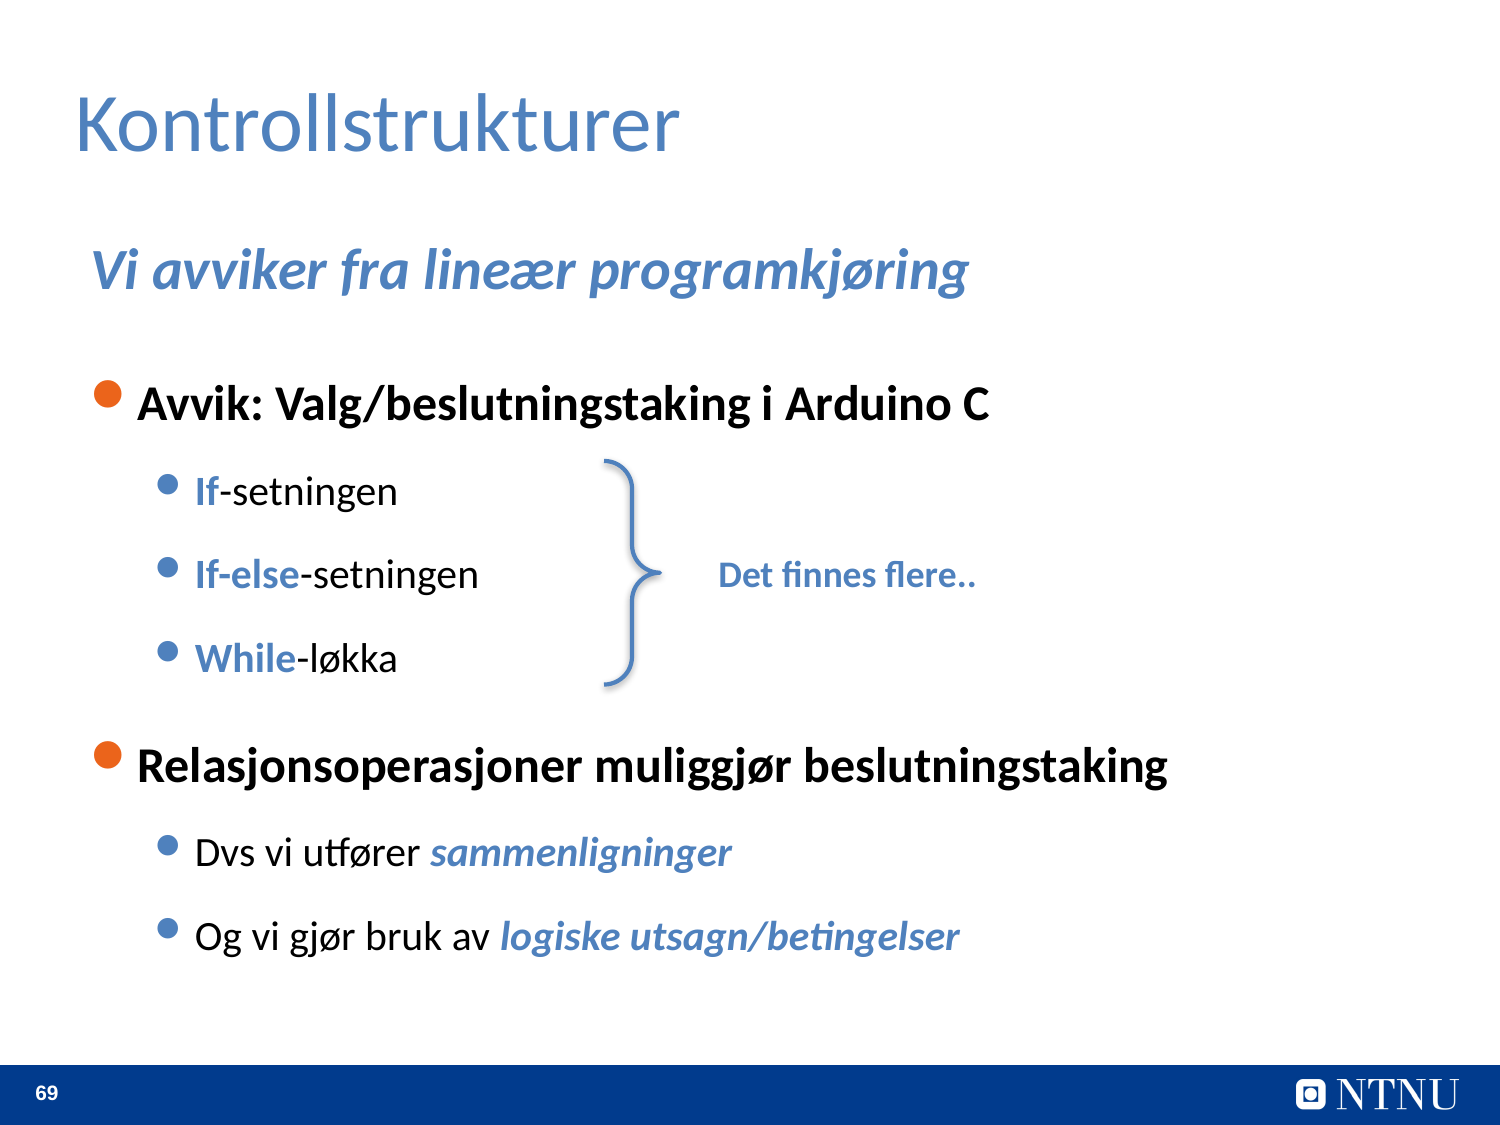

Kontrollstrukturer
Vi avviker fra lineær programkjøring
Avvik: Valg/beslutningstaking i Arduino C
If-setningen
If-else-setningen
While-løkka

Relasjonsoperasjoner muliggjør beslutningstaking
Dvs vi utfører sammenligninger
Og vi gjør bruk av logiske utsagn/betingelser

Det finnes flere..